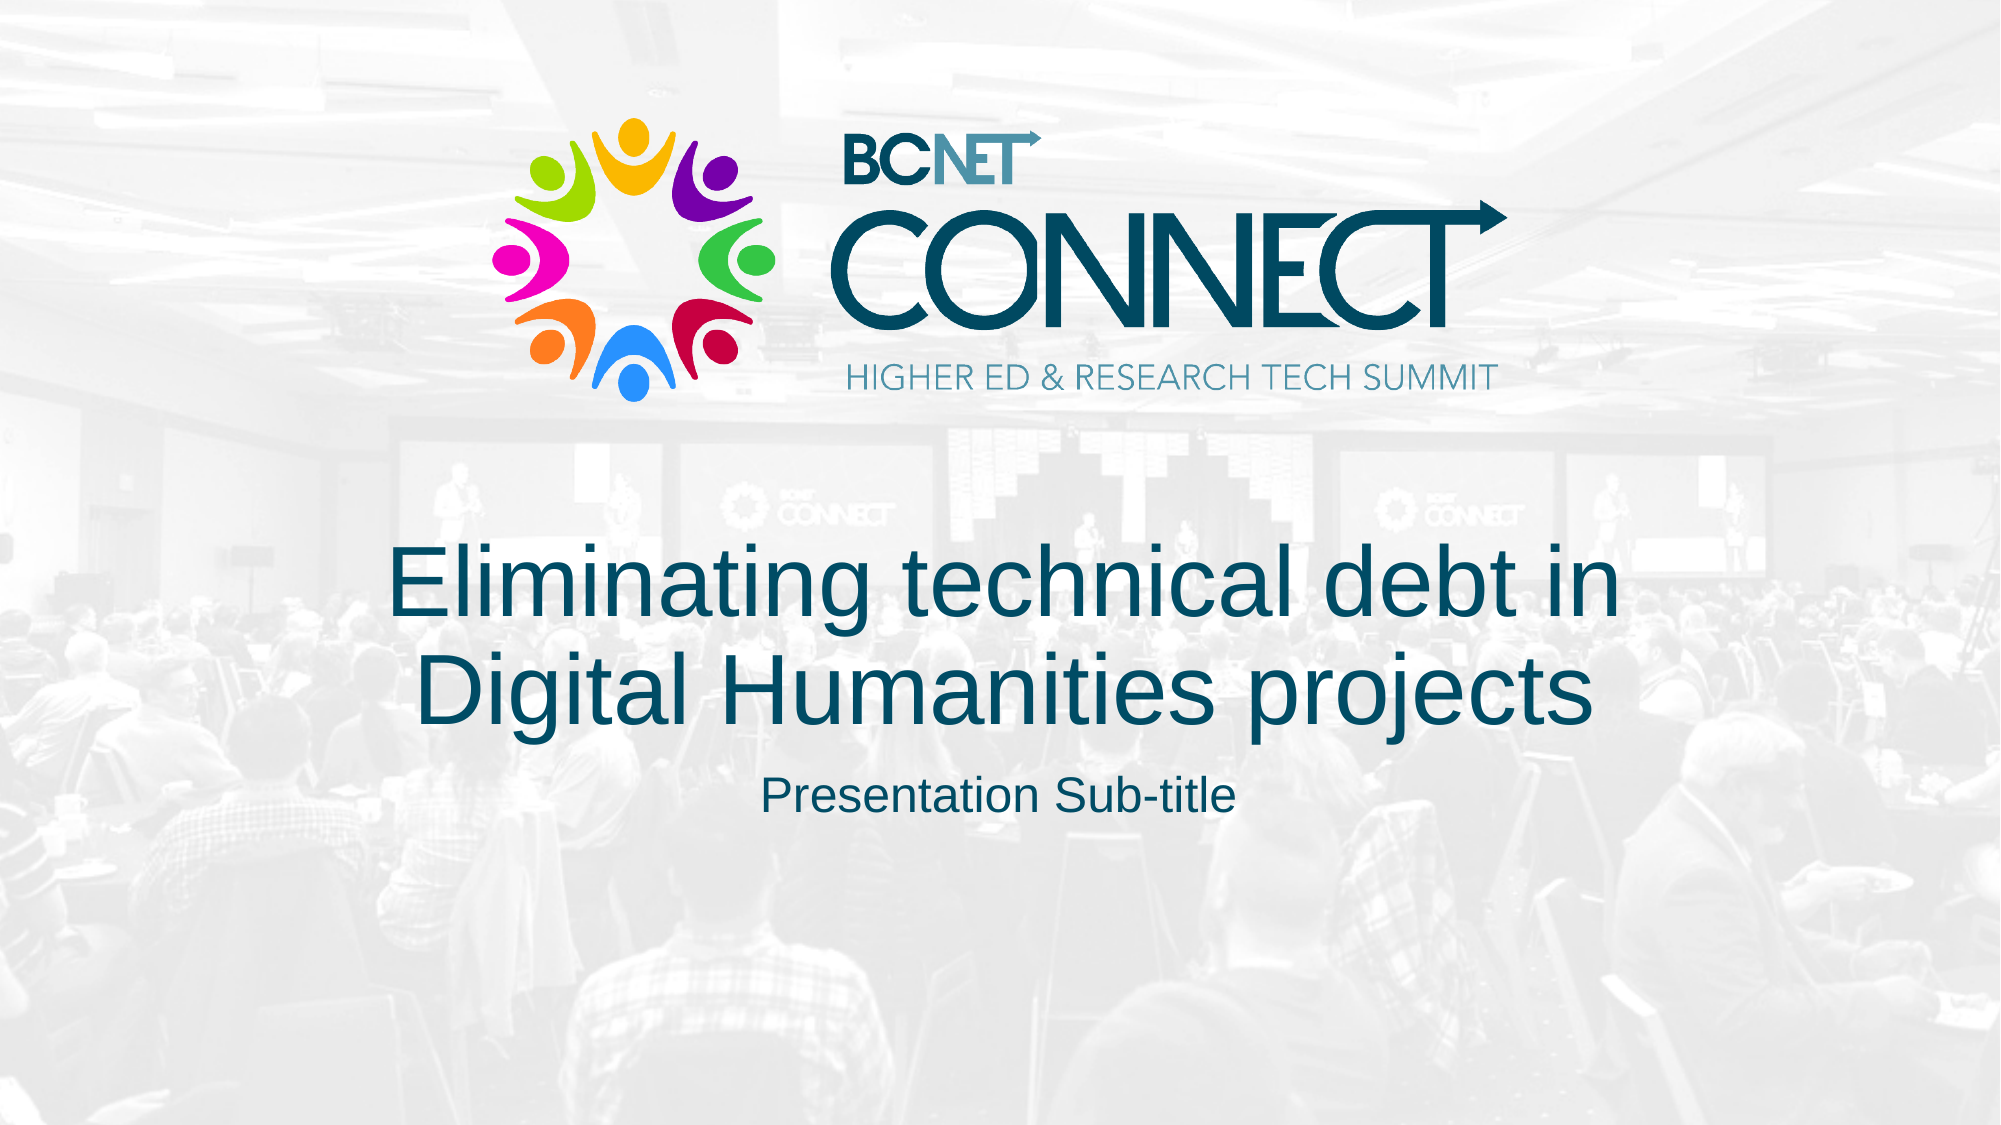

# Eliminating technical debt in Digital Humanities projects
Presentation Sub-title